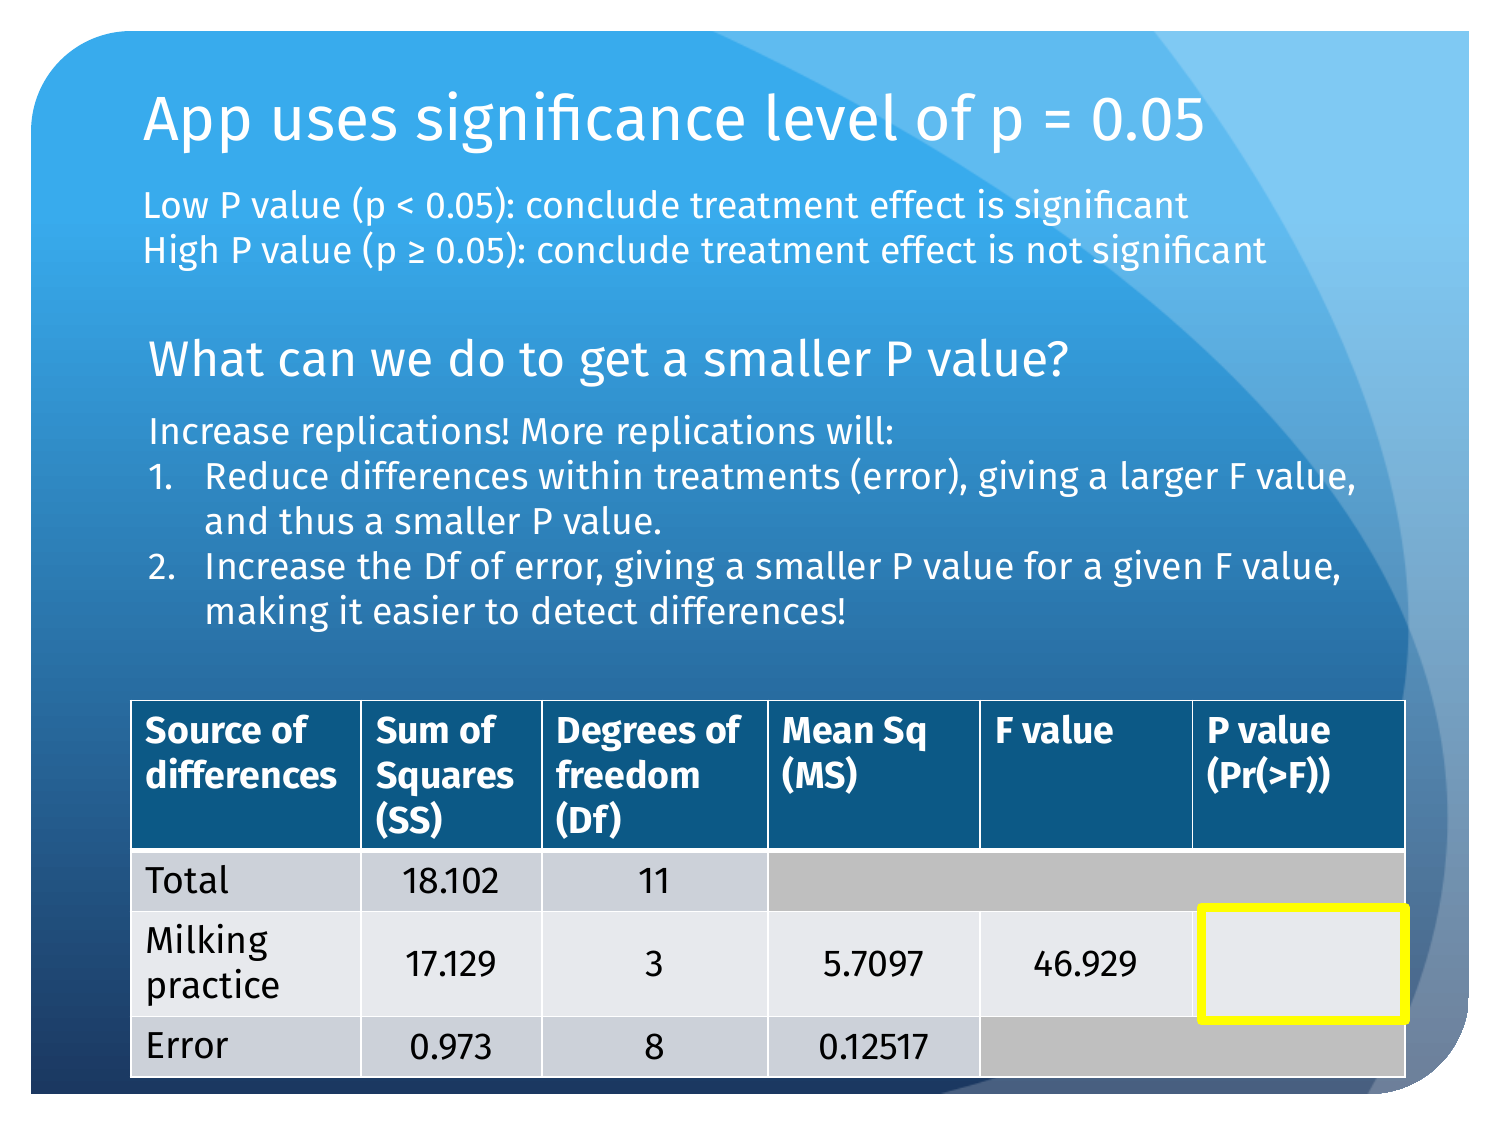

# App uses significance level of p = 0.05
Low P value (p < 0.05): conclude treatment effect is significant
High P value (p ≥ 0.05): conclude treatment effect is not significant

What can we do to get a smaller P value?
Increase replications! More replications will:
Reduce differences within treatments (error), giving a larger F value, and thus a smaller P value.
Increase the Df of error, giving a smaller P value for a given F value, making it easier to detect differences!
| Source of differences | Sum of Squares (SS) | Degrees of freedom (Df) | Mean Sq (MS) | F value | P value (Pr(>F)) |
| --- | --- | --- | --- | --- | --- |
| Total | 18.102 | 11 |  |  |  |
| Milking practice | 17.129 | 3 | 5.7097 | 46.929 |  |
| Error | 0.973 | 8 | 0.12517 |  |  |